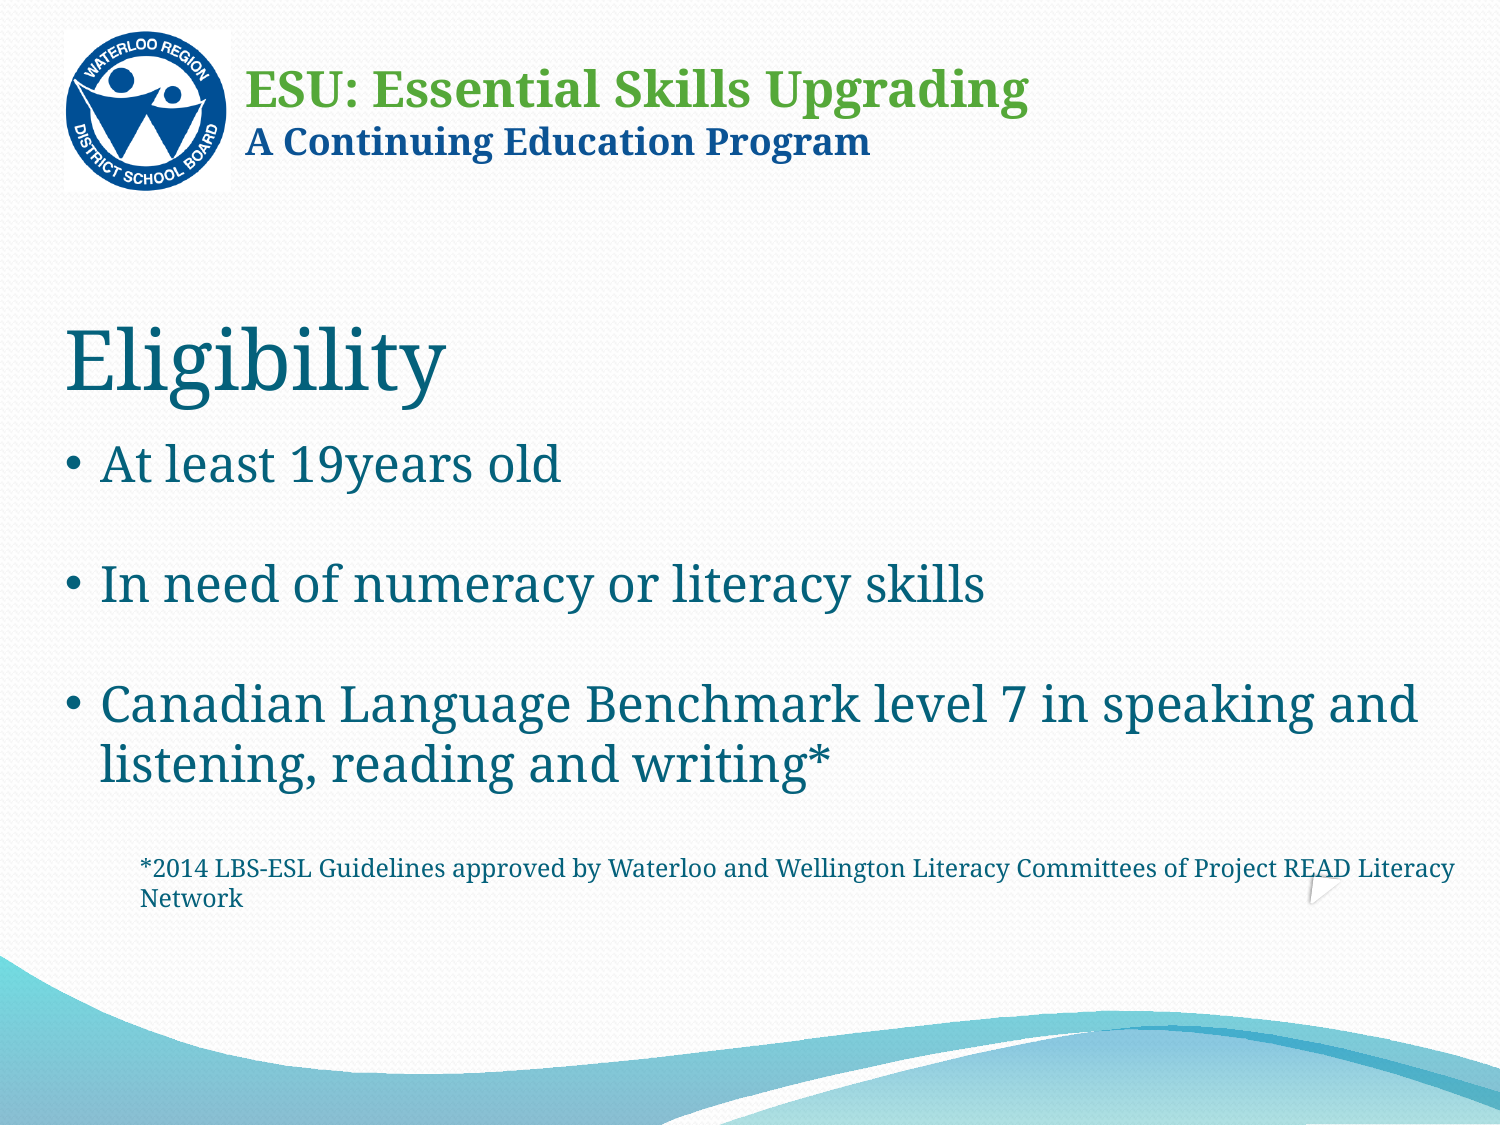

Eligibility
At least 19years old

In need of numeracy or literacy skills

Canadian Language Benchmark level 7 in speaking and   listening, reading and writing*

*2014 LBS-ESL Guidelines approved by Waterloo and Wellington Literacy Committees of Project READ Literacy Network